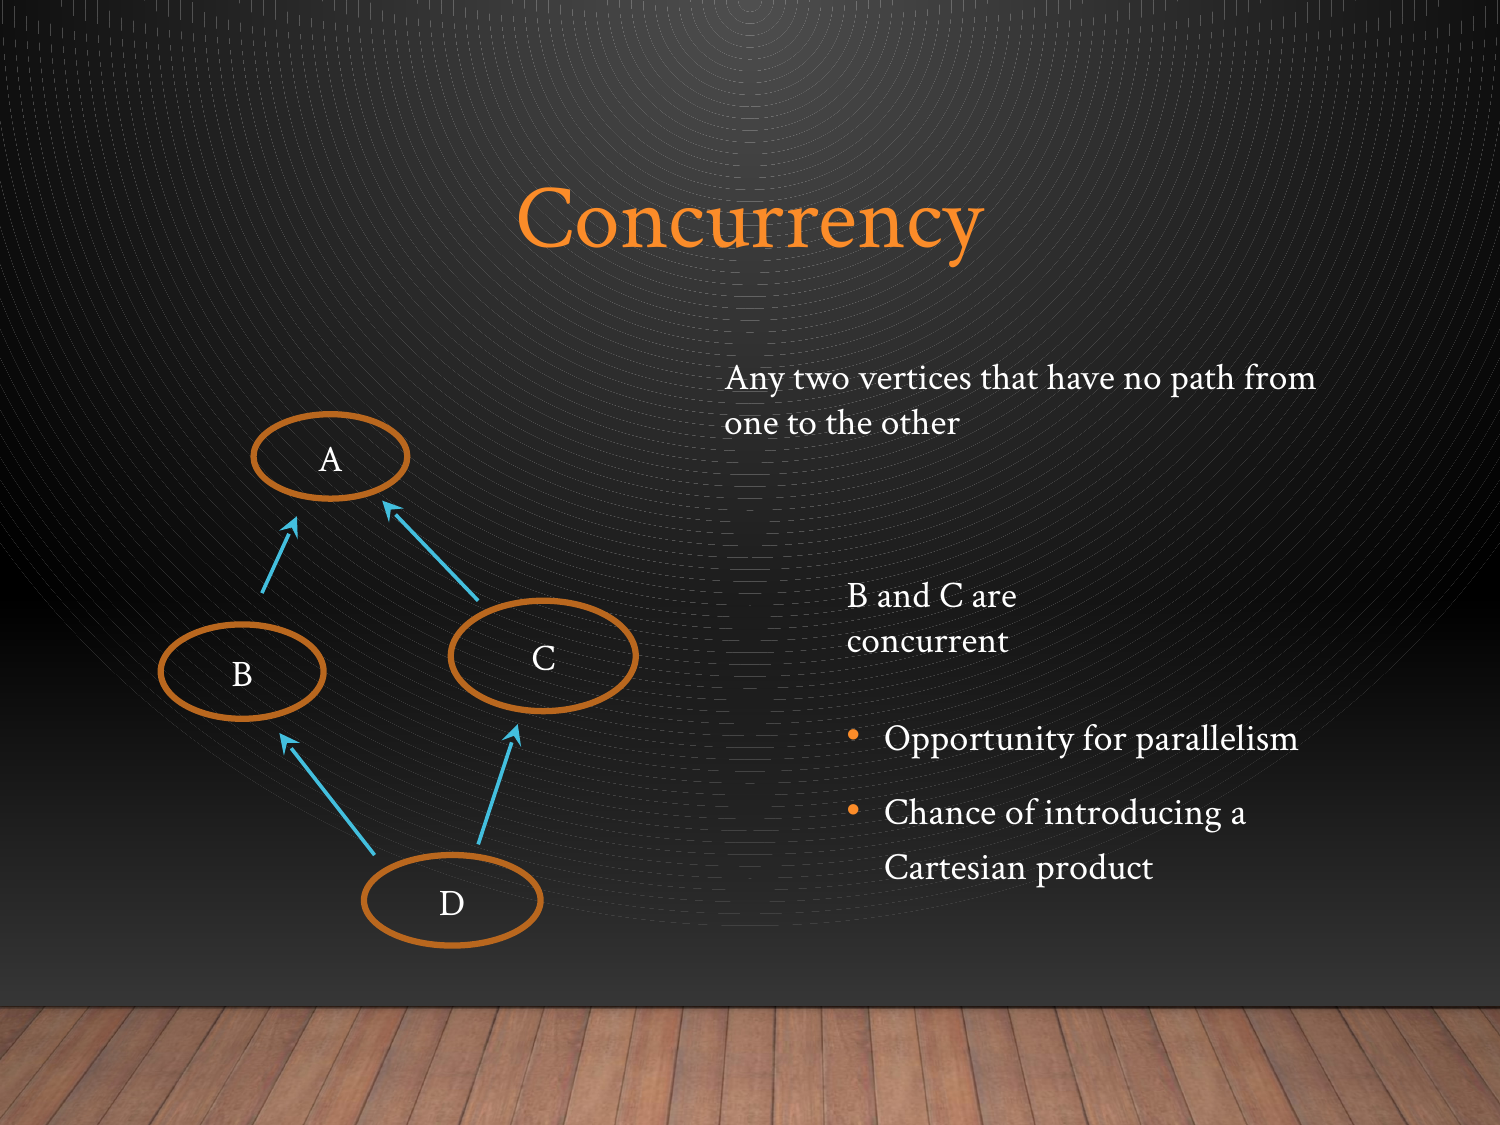

# Concurrency
Any two vertices that have no path from one to the other
A
B and C are concurrent
C
B
Opportunity for parallelism
Chance of introducing a Cartesian product
D